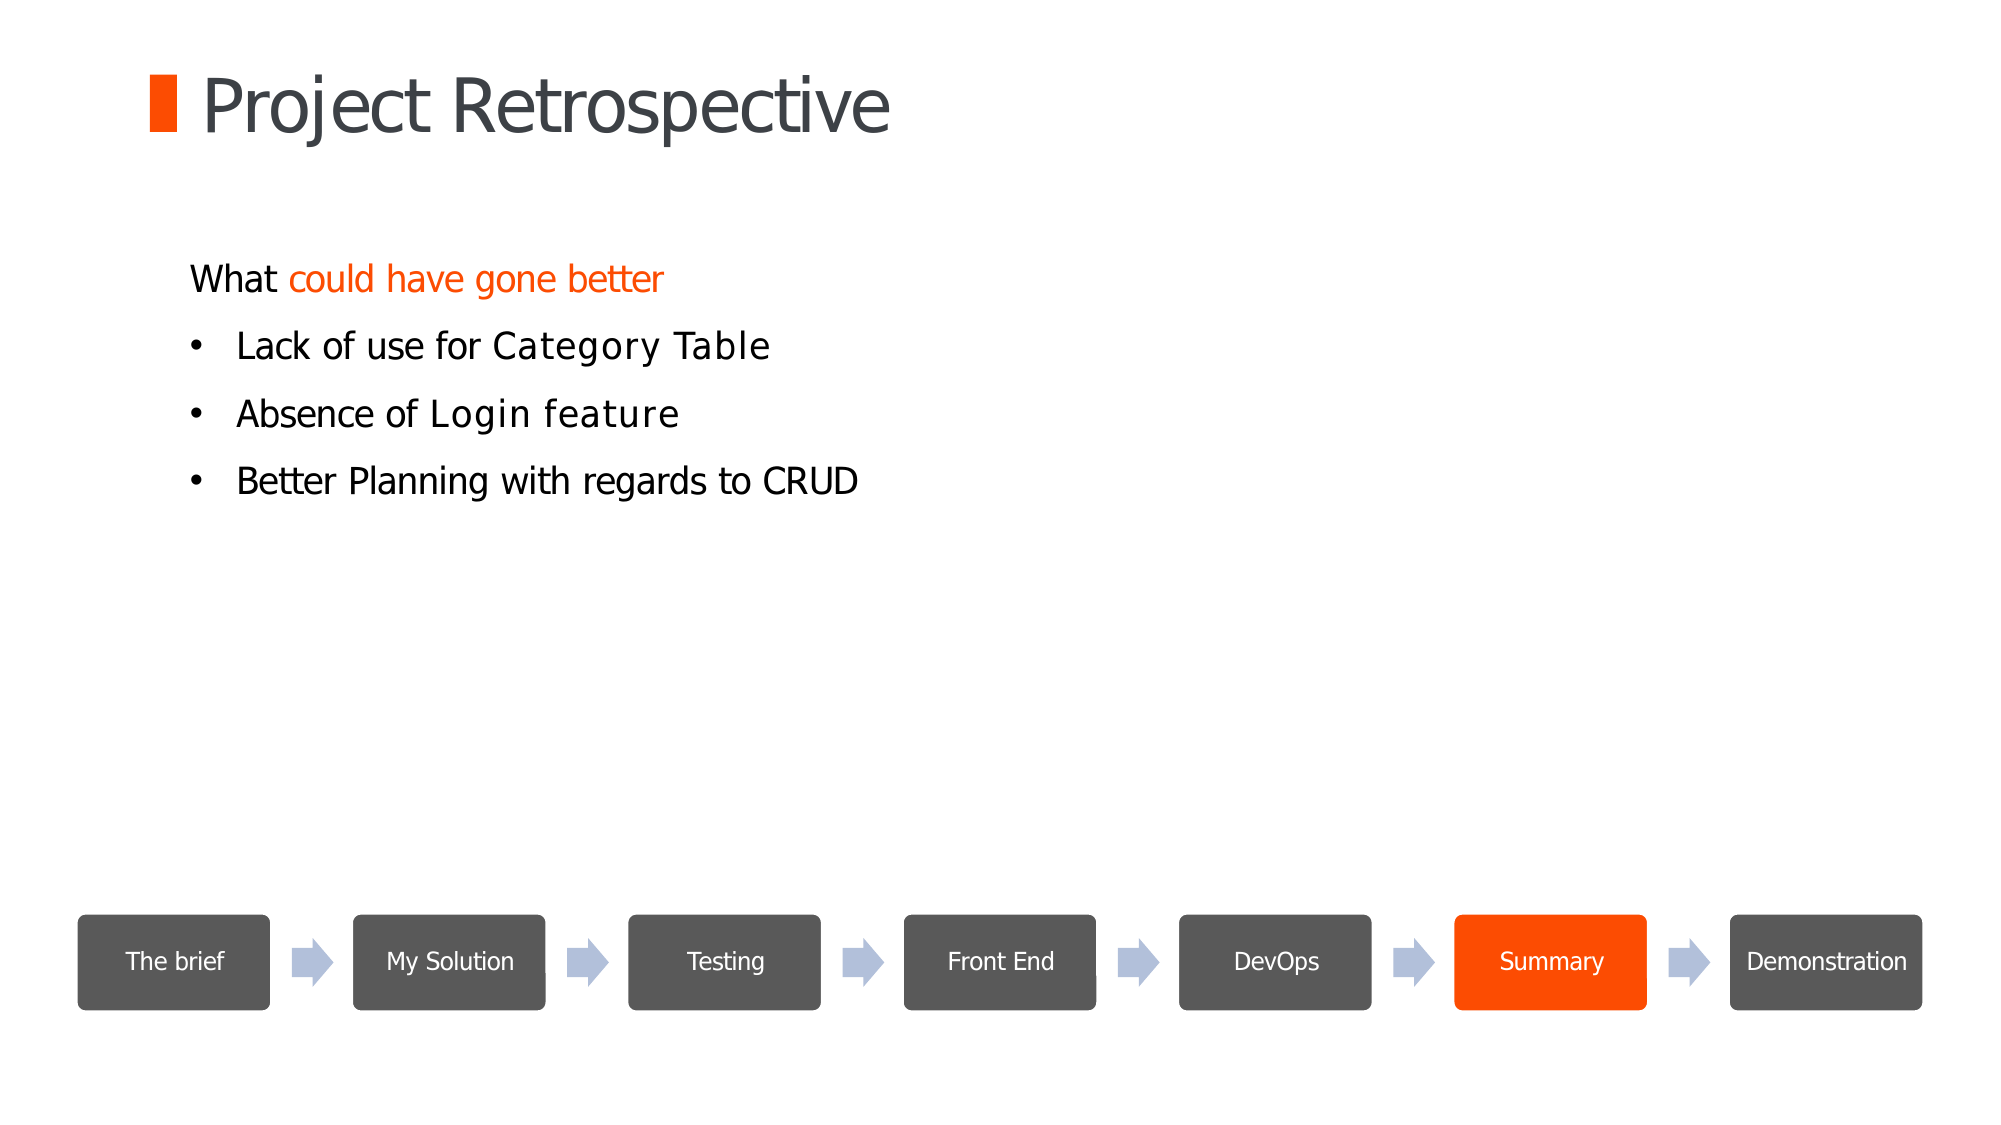

# Project Retrospective
What could have gone better
Lack of use for Category Table
Absence of Login feature
Better Planning with regards to CRUD

The brief

My Solution

Testing

Front End

DevOps

Summary

Demonstration